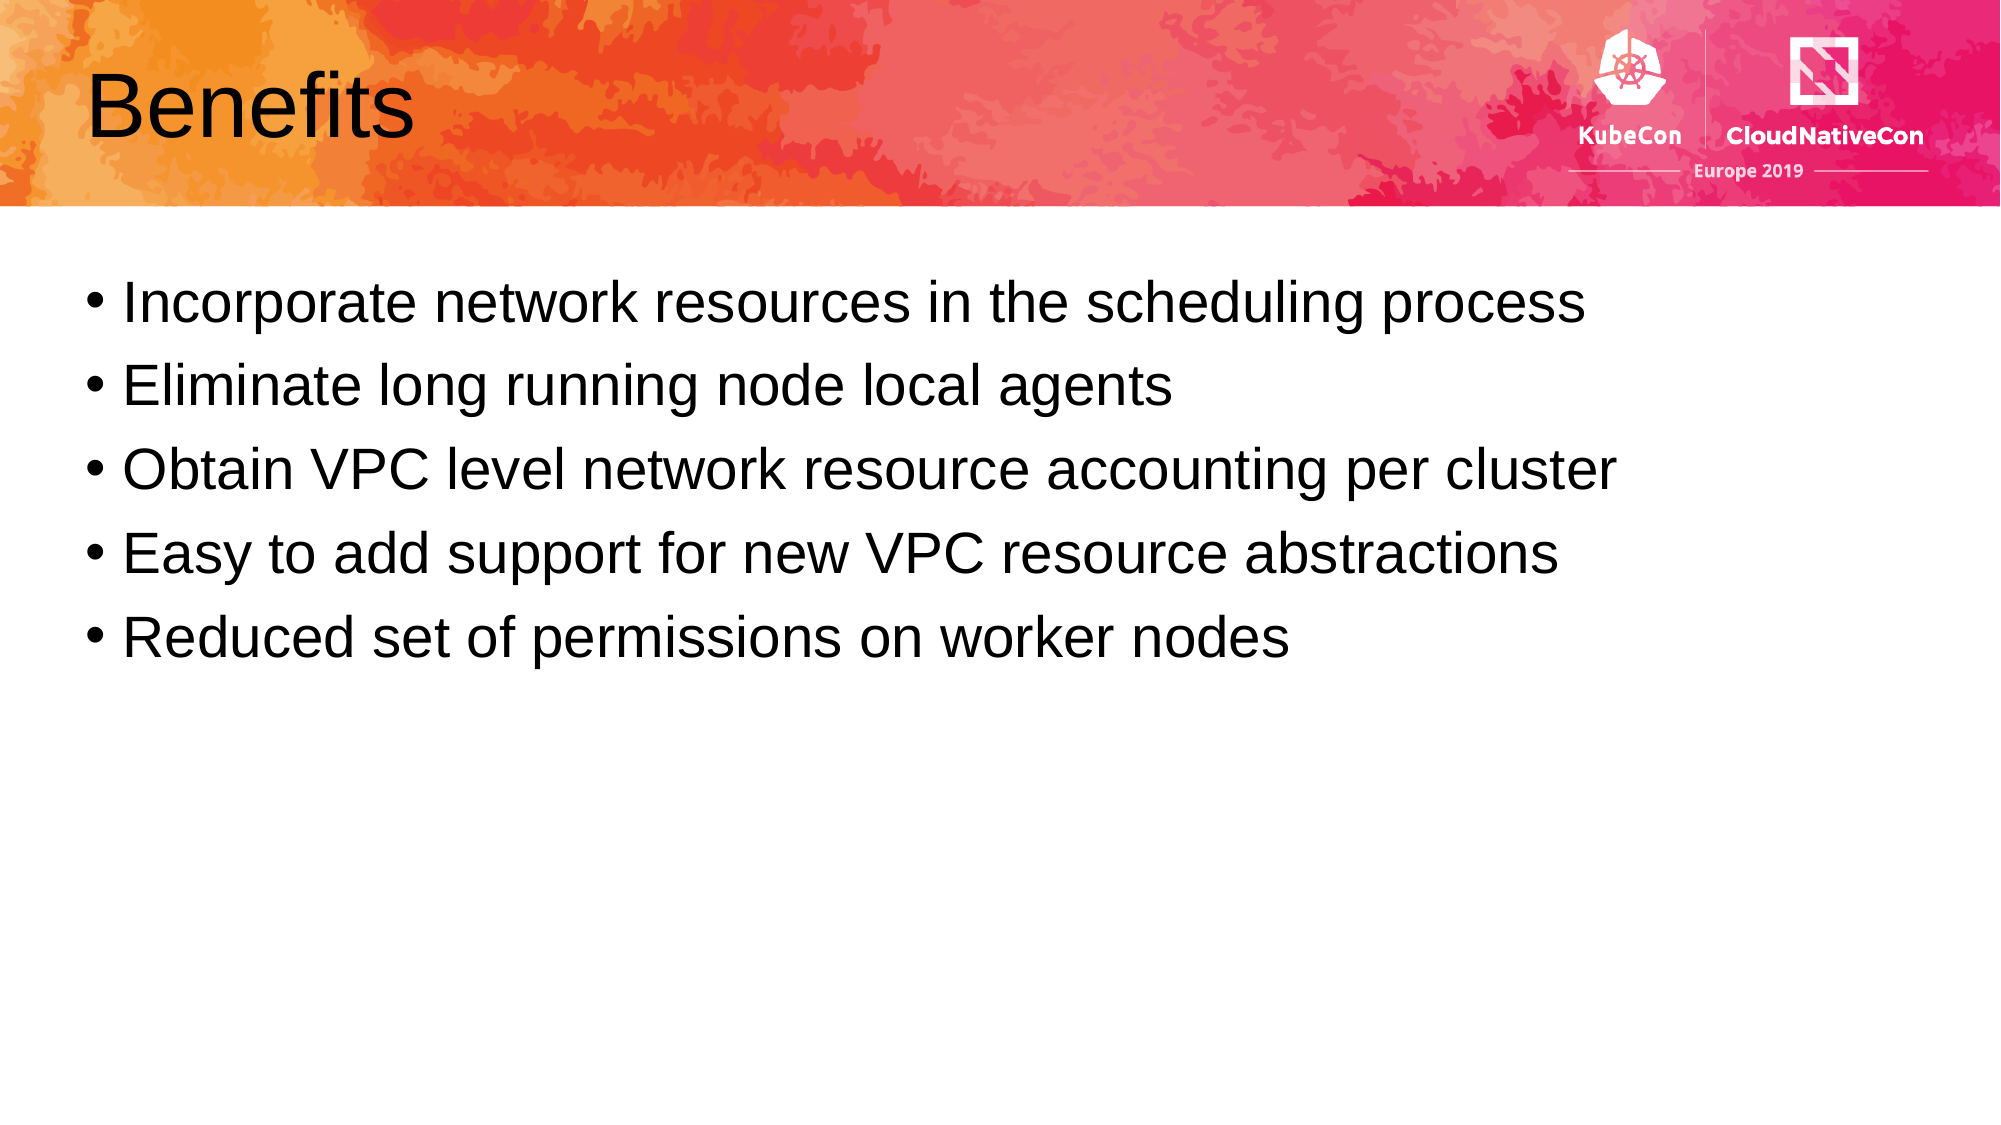

# Benefits
Incorporate network resources in the scheduling process
Eliminate long running node local agents
Obtain VPC level network resource accounting per cluster
Easy to add support for new VPC resource abstractions
Reduced set of permissions on worker nodes